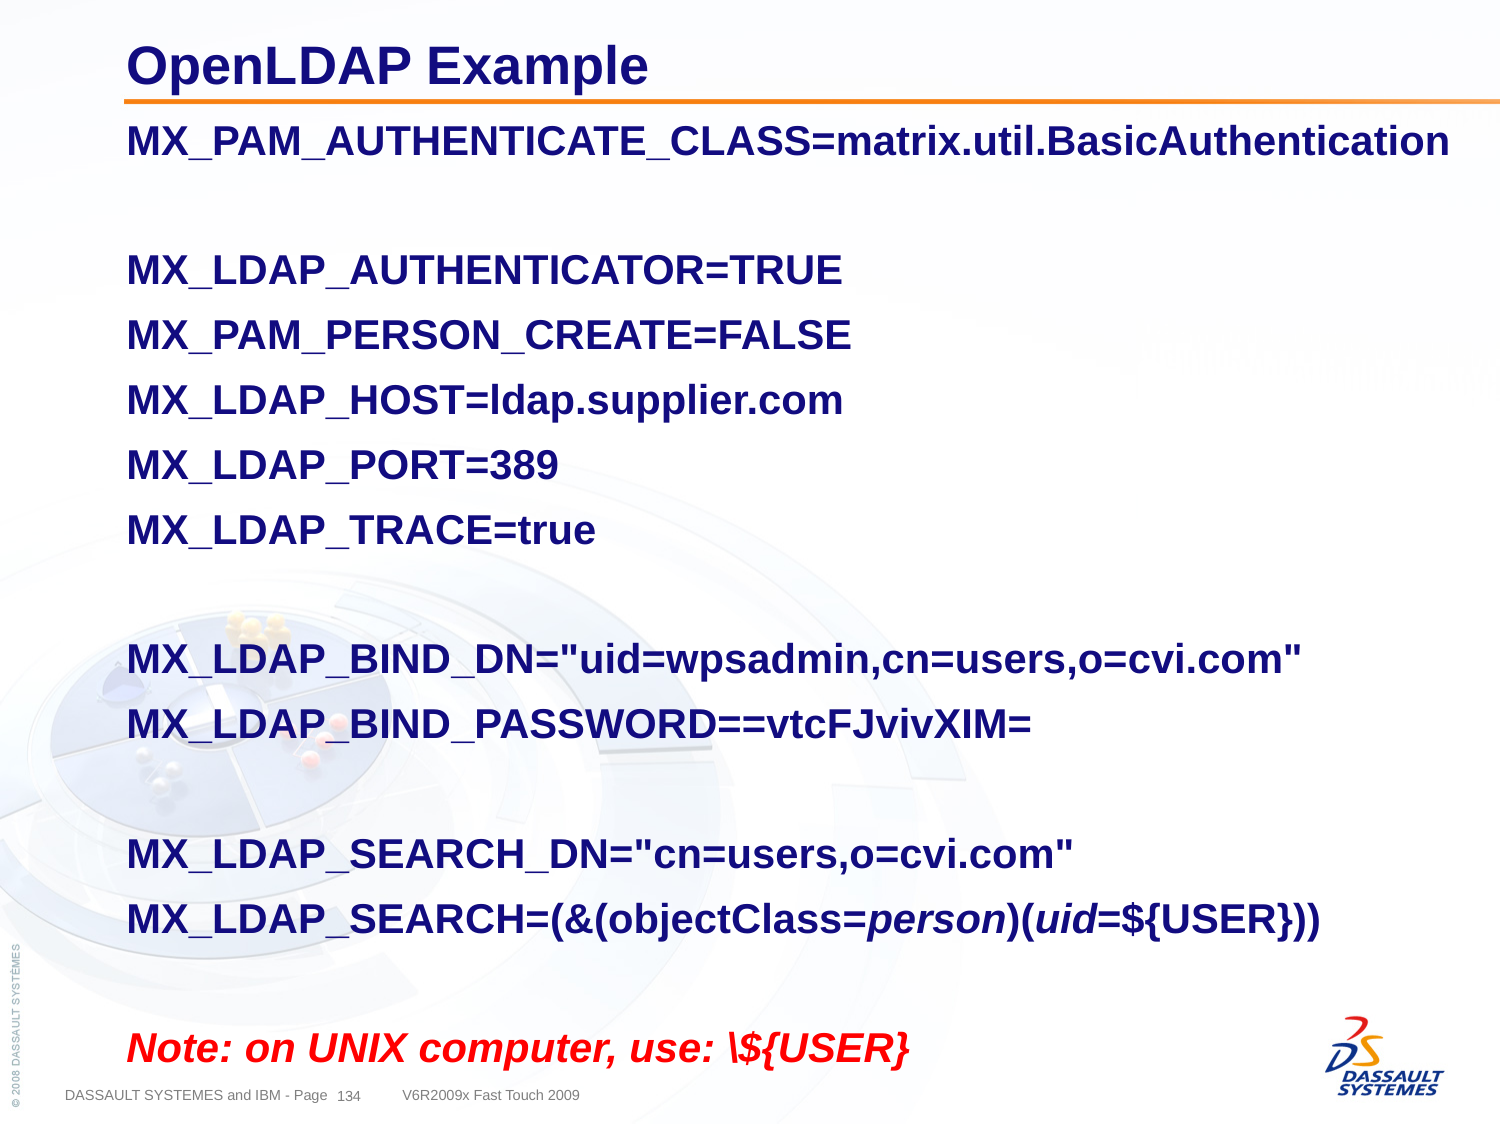

# OpenLDAP Example
MX_PAM_AUTHENTICATE_CLASS=matrix.util.BasicAuthentication

MX_LDAP_AUTHENTICATOR=TRUE
MX_PAM_PERSON_CREATE=FALSE
MX_LDAP_HOST=ldap.supplier.com
MX_LDAP_PORT=389
MX_LDAP_TRACE=true

MX_LDAP_BIND_DN="uid=wpsadmin,cn=users,o=cvi.com"
MX_LDAP_BIND_PASSWORD==vtcFJvivXIM=

MX_LDAP_SEARCH_DN="cn=users,o=cvi.com"
MX_LDAP_SEARCH=(&(objectClass=person)(uid=${USER}))

Note: on UNIX computer, use: \${USER}